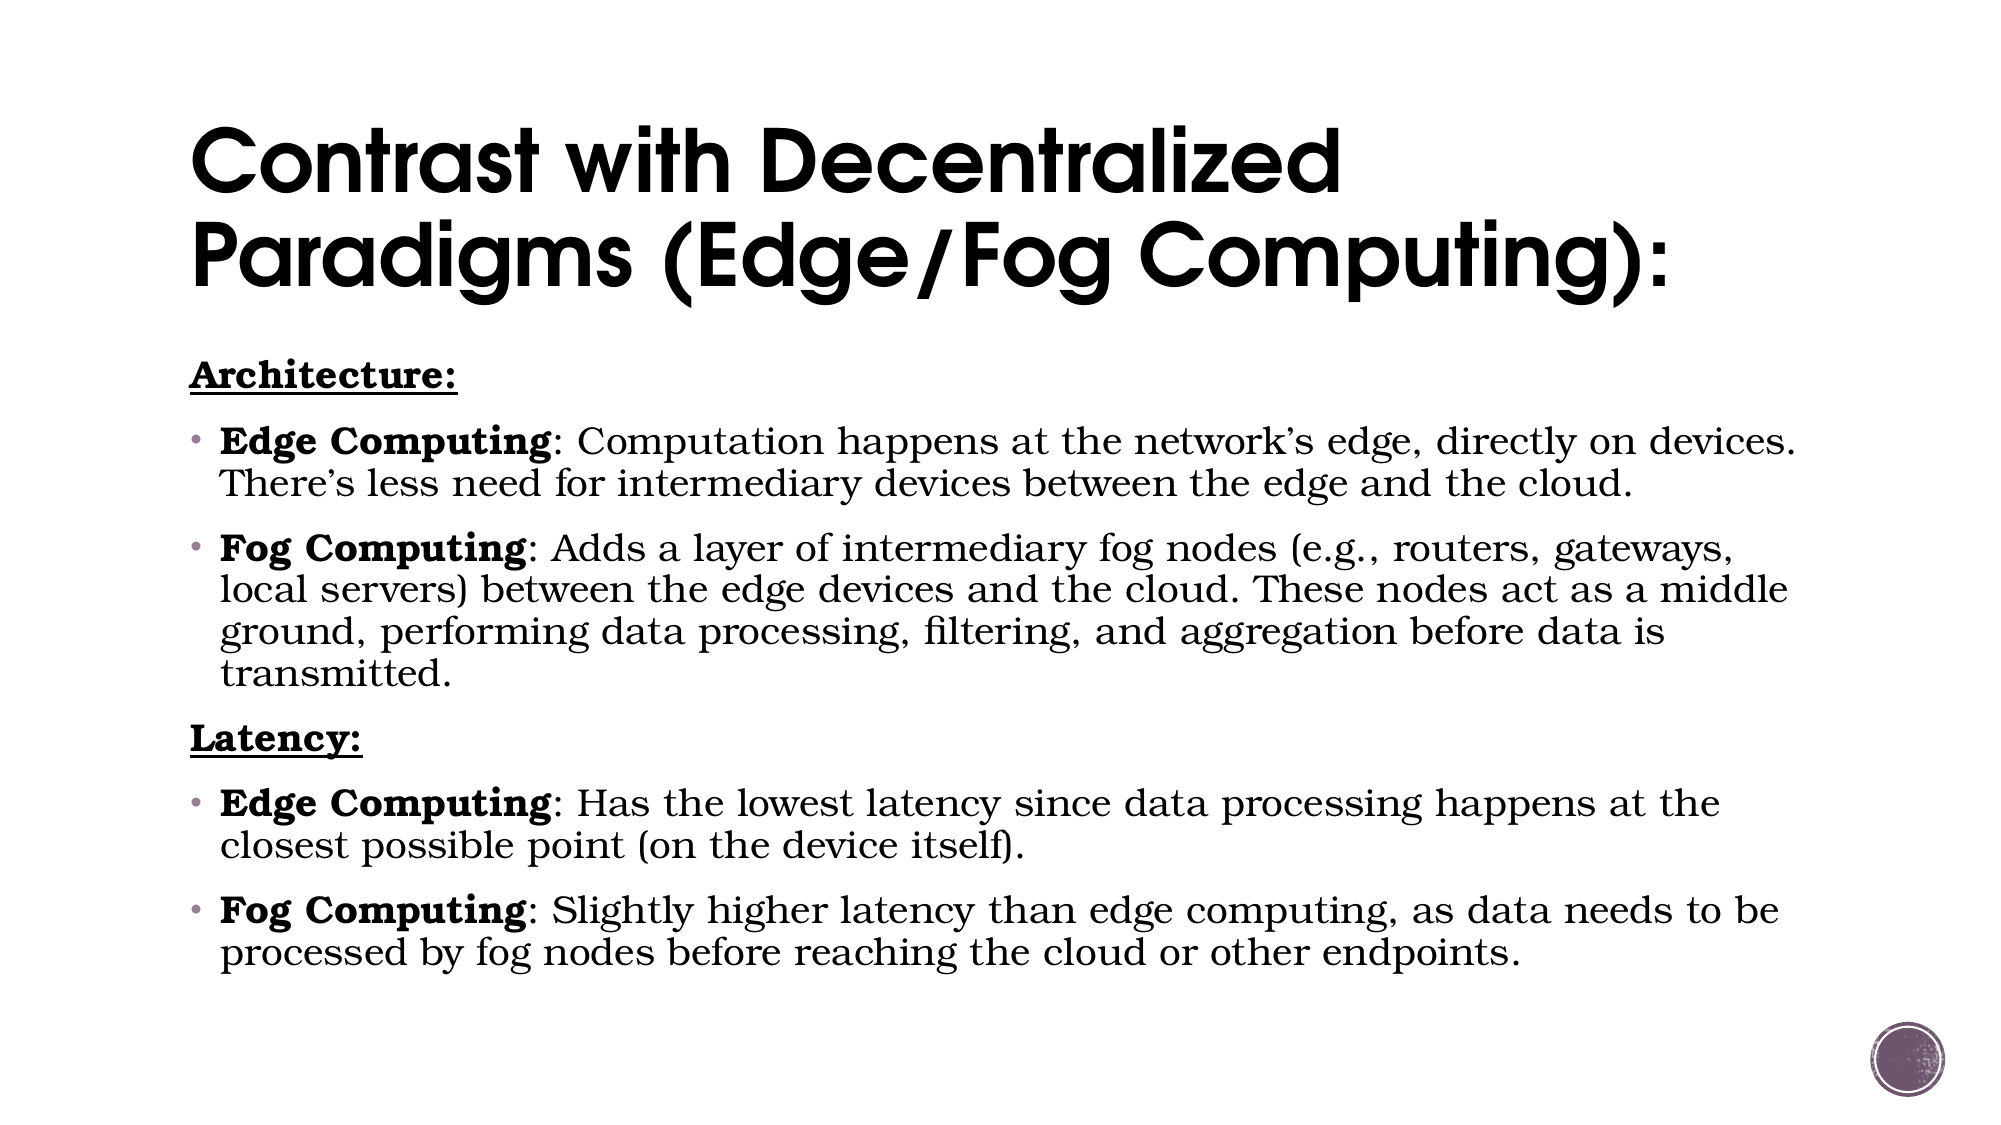

# Contrast with Decentralized Paradigms (Edge/Fog Computing):
Architecture:
Edge Computing: Computation happens at the network’s edge, directly on devices. There’s less need for intermediary devices between the edge and the cloud.
Fog Computing: Adds a layer of intermediary fog nodes (e.g., routers, gateways, local servers) between the edge devices and the cloud. These nodes act as a middle ground, performing data processing, filtering, and aggregation before data is transmitted.
Latency:
Edge Computing: Has the lowest latency since data processing happens at the closest possible point (on the device itself).
Fog Computing: Slightly higher latency than edge computing, as data needs to be processed by fog nodes before reaching the cloud or other endpoints.